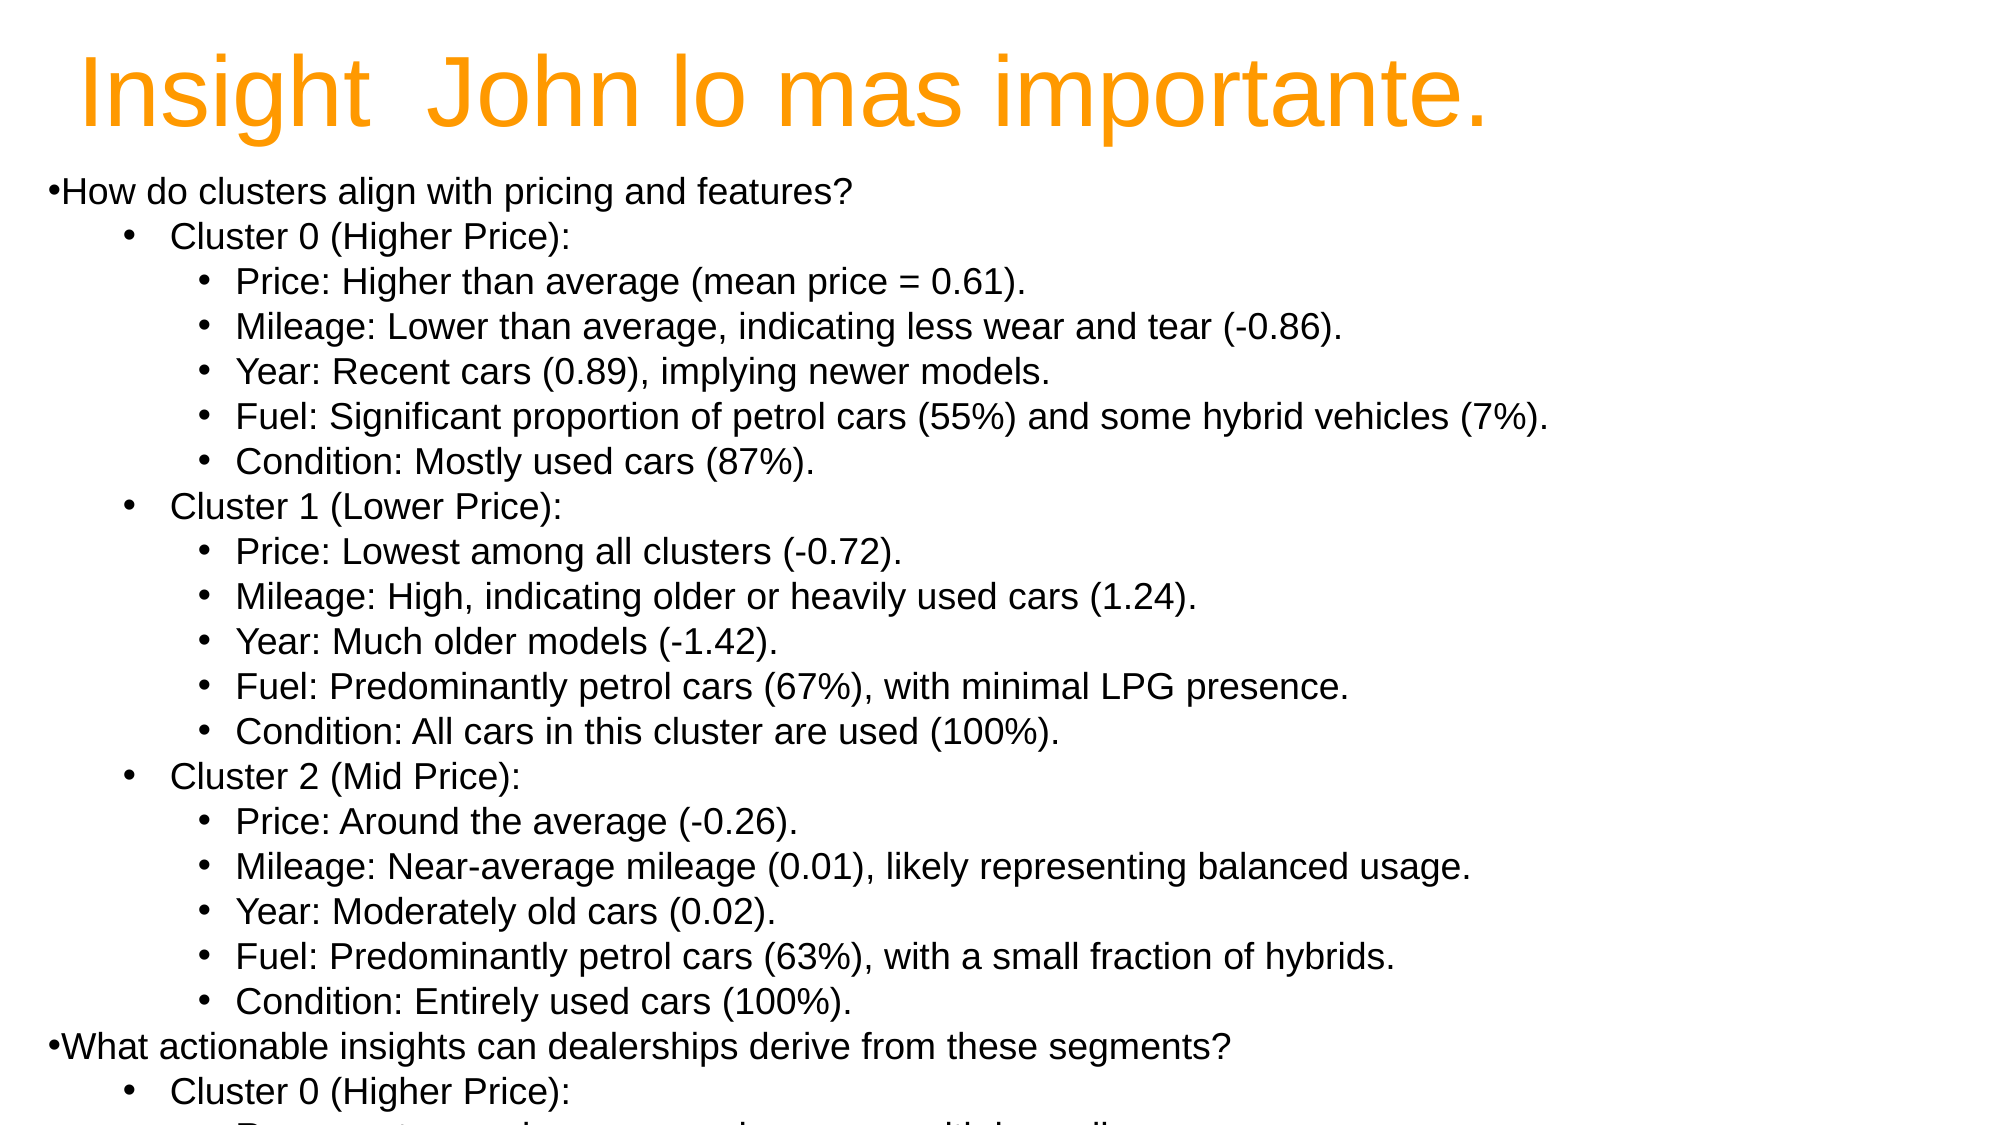

Insight  John lo mas importante.
How do clusters align with pricing and features?
Cluster 0 (Higher Price):
Price: Higher than average (mean price = 0.61).
Mileage: Lower than average, indicating less wear and tear (-0.86).
Year: Recent cars (0.89), implying newer models.
Fuel: Significant proportion of petrol cars (55%) and some hybrid vehicles (7%).
Condition: Mostly used cars (87%).
Cluster 1 (Lower Price):
Price: Lowest among all clusters (-0.72).
Mileage: High, indicating older or heavily used cars (1.24).
Year: Much older models (-1.42).
Fuel: Predominantly petrol cars (67%), with minimal LPG presence.
Condition: All cars in this cluster are used (100%).
Cluster 2 (Mid Price):
Price: Around the average (-0.26).
Mileage: Near-average mileage (0.01), likely representing balanced usage.
Year: Moderately old cars (0.02).
Fuel: Predominantly petrol cars (63%), with a small fraction of hybrids.
Condition: Entirely used cars (100%).
What actionable insights can dealerships derive from these segments?
Cluster 0 (Higher Price):
Represents premium cars, and very new with low mileage.
Cluster 1 (Lower Price):
Represents budget cars, mostly used, regardless of age or mileage.
Cluster 2 (Mid Price):
Represents mid-range cars with balanced options (reasonable pricing, average mileage, moderately old).